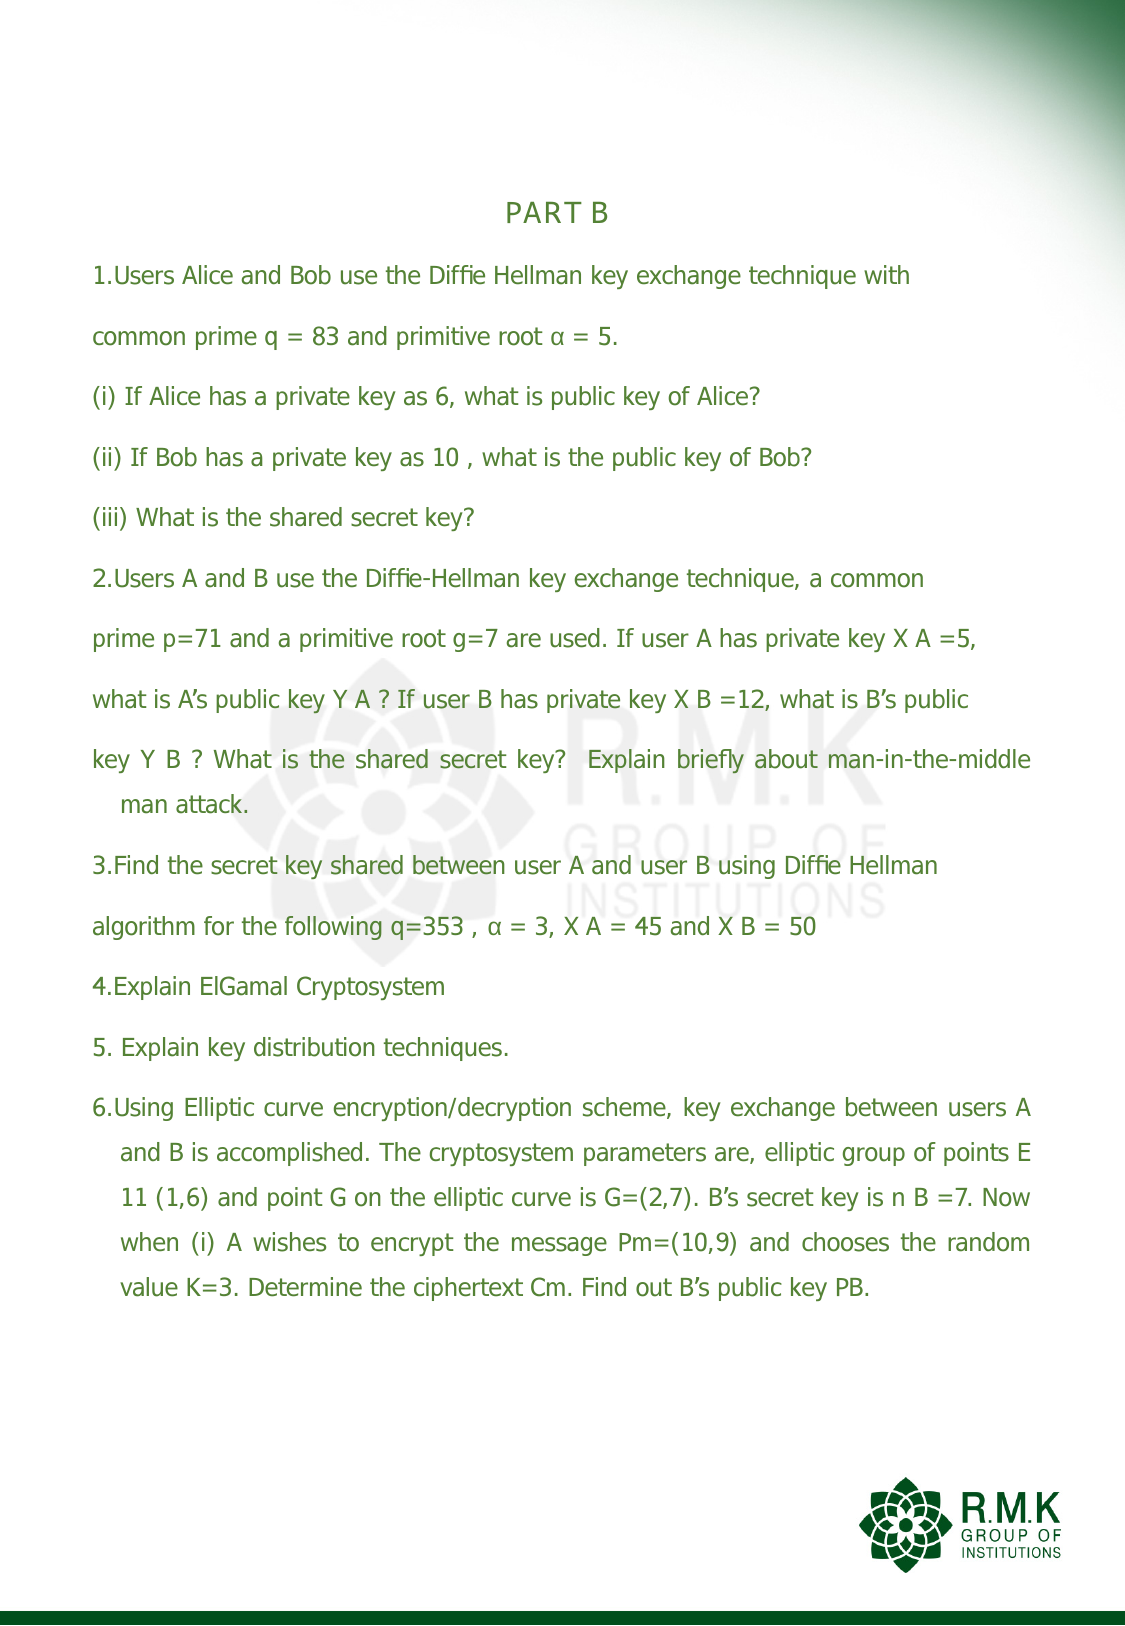

#
PART B
1.Users Alice and Bob use the Diffie Hellman key exchange technique with
common prime q = 83 and primitive root α = 5.
(i) If Alice has a private key as 6, what is public key of Alice?
(ii) If Bob has a private key as 10 , what is the public key of Bob?
(iii) What is the shared secret key?
2.Users A and B use the Diffie-Hellman key exchange technique, a common
prime p=71 and a primitive root g=7 are used. If user A has private key X A =5,
what is A’s public key Y A ? If user B has private key X B =12, what is B’s public
key Y B ? What is the shared secret key?  Explain briefly about man-in-the-middle man attack.
3.Find the secret key shared between user A and user B using Diffie Hellman
algorithm for the following q=353 , α = 3, X A = 45 and X B = 50
4.Explain ElGamal Cryptosystem
5. Explain key distribution techniques.
6.Using Elliptic curve encryption/decryption scheme, key exchange between users A and B is accomplished. The cryptosystem parameters are, elliptic group of points E 11 (1,6) and point G on the elliptic curve is G=(2,7). B’s secret key is n B =7. Now when (i) A wishes to encrypt the message Pm=(10,9) and chooses the random value K=3. Determine the ciphertext Cm. Find out B’s public key PB.